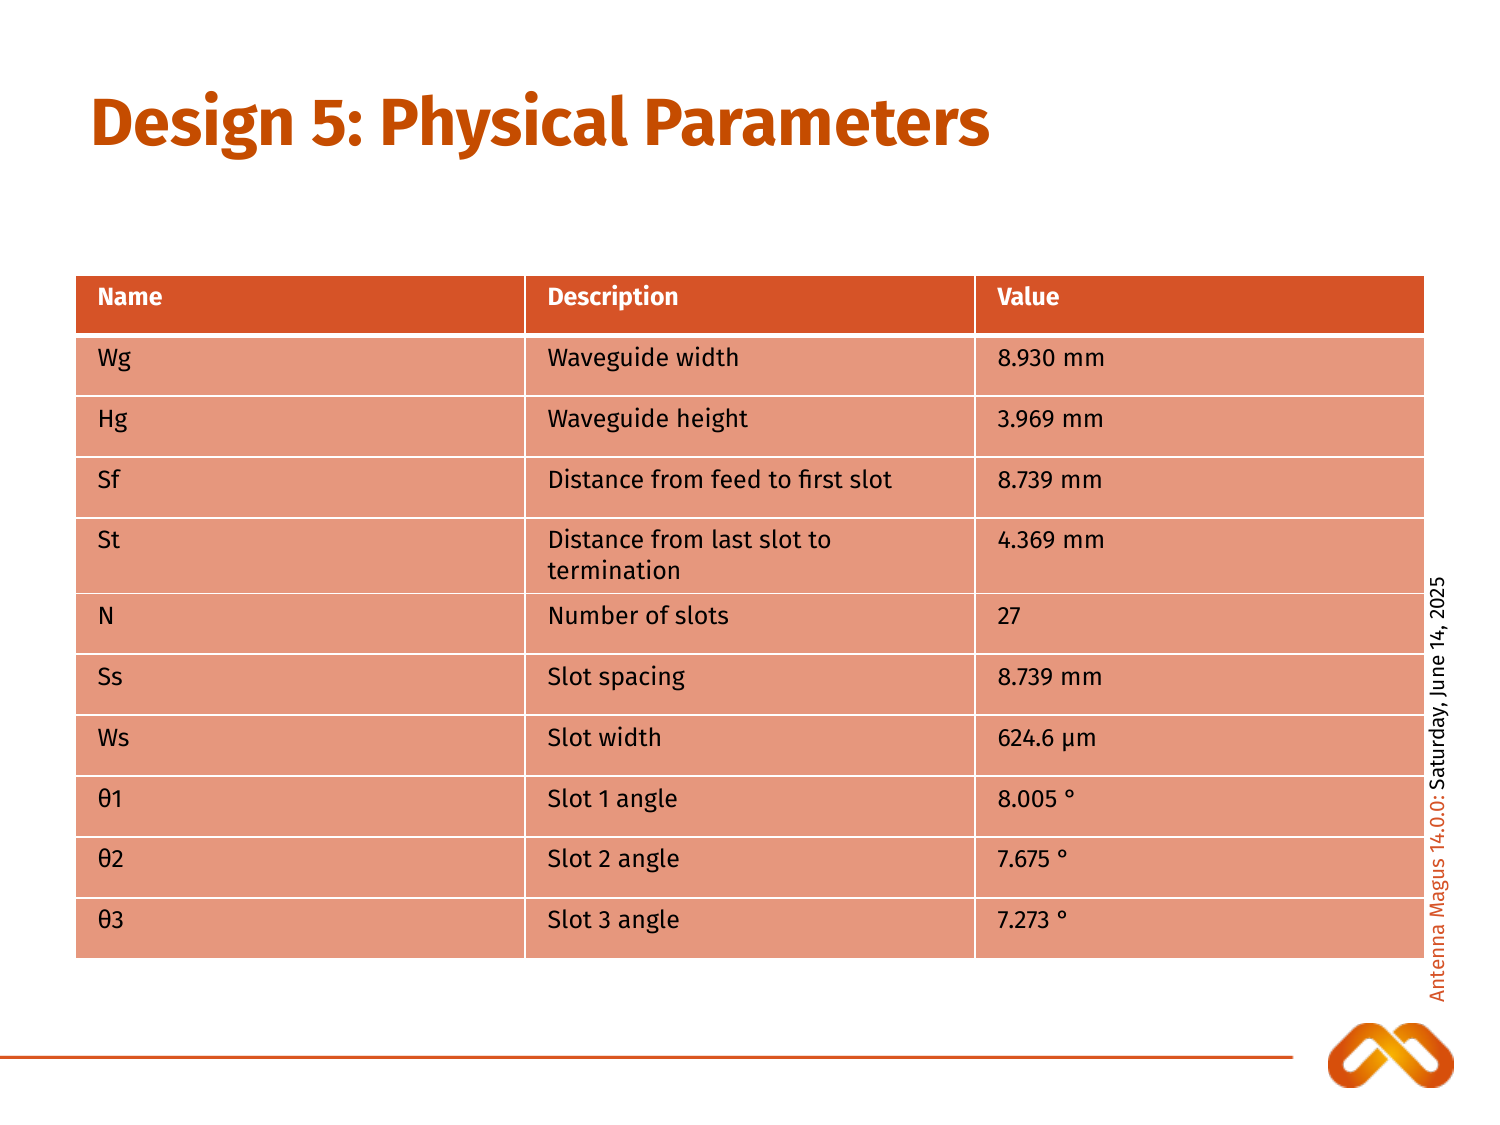

# Design 5: Physical Parameters

| Name | Description | Value |
| --- | --- | --- |
| Wg | Waveguide width | 8.930 mm |
| Hg | Waveguide height | 3.969 mm |
| Sf | Distance from feed to first slot | 8.739 mm |
| St | Distance from last slot to termination | 4.369 mm |
| N | Number of slots | 27 |
| Ss | Slot spacing | 8.739 mm |
| Ws | Slot width | 624.6 μm |
| θ1 | Slot 1 angle | 8.005 ° |
| θ2 | Slot 2 angle | 7.675 ° |
| θ3 | Slot 3 angle | 7.273 ° |